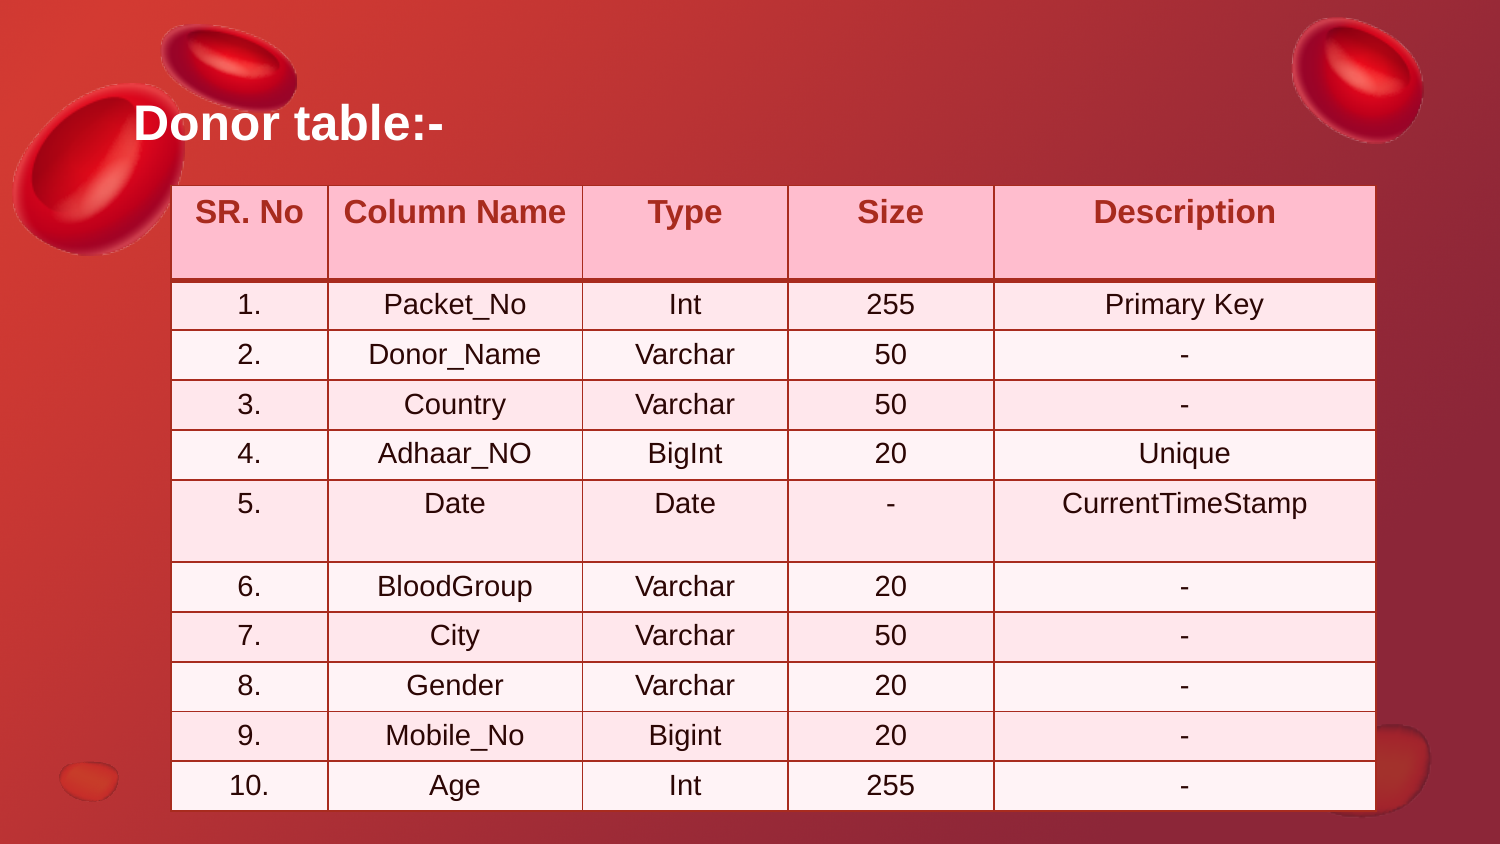

# Donor table:-
| SR. No | Column Name | Type | Size | Description |
| --- | --- | --- | --- | --- |
| 1. | Packet\_No | Int | 255 | Primary Key |
| 2. | Donor\_Name | Varchar | 50 | - |
| 3. | Country | Varchar | 50 | - |
| 4. | Adhaar\_NO | BigInt | 20 | Unique |
| 5. | Date | Date | - | CurrentTimeStamp |
| 6. | BloodGroup | Varchar | 20 | - |
| 7. | City | Varchar | 50 | - |
| 8. | Gender | Varchar | 20 | - |
| 9. | Mobile\_No | Bigint | 20 | - |
| 10. | Age | Int | 255 | - |